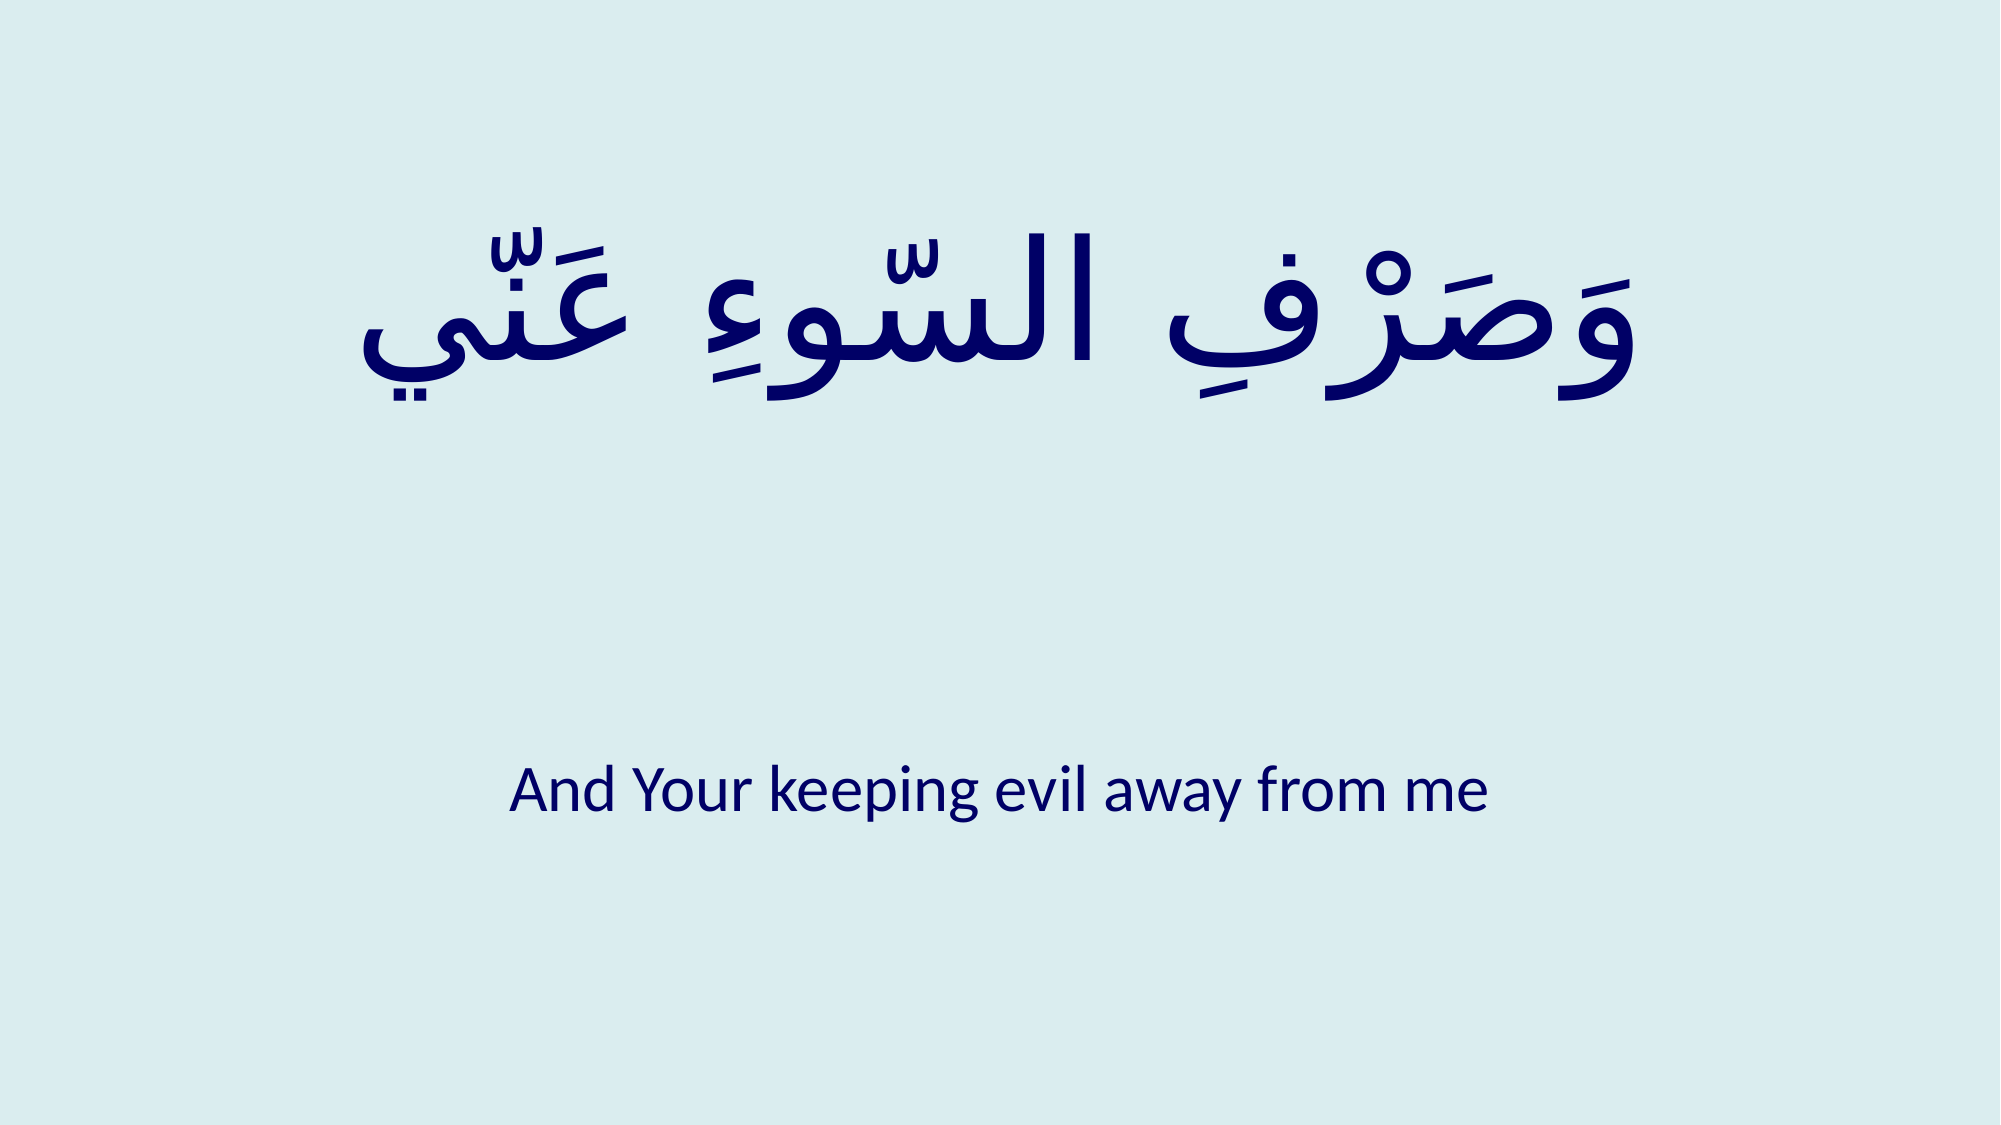

# وَصَرْفِ السّوءِ عَنّي
And Your keeping evil away from me